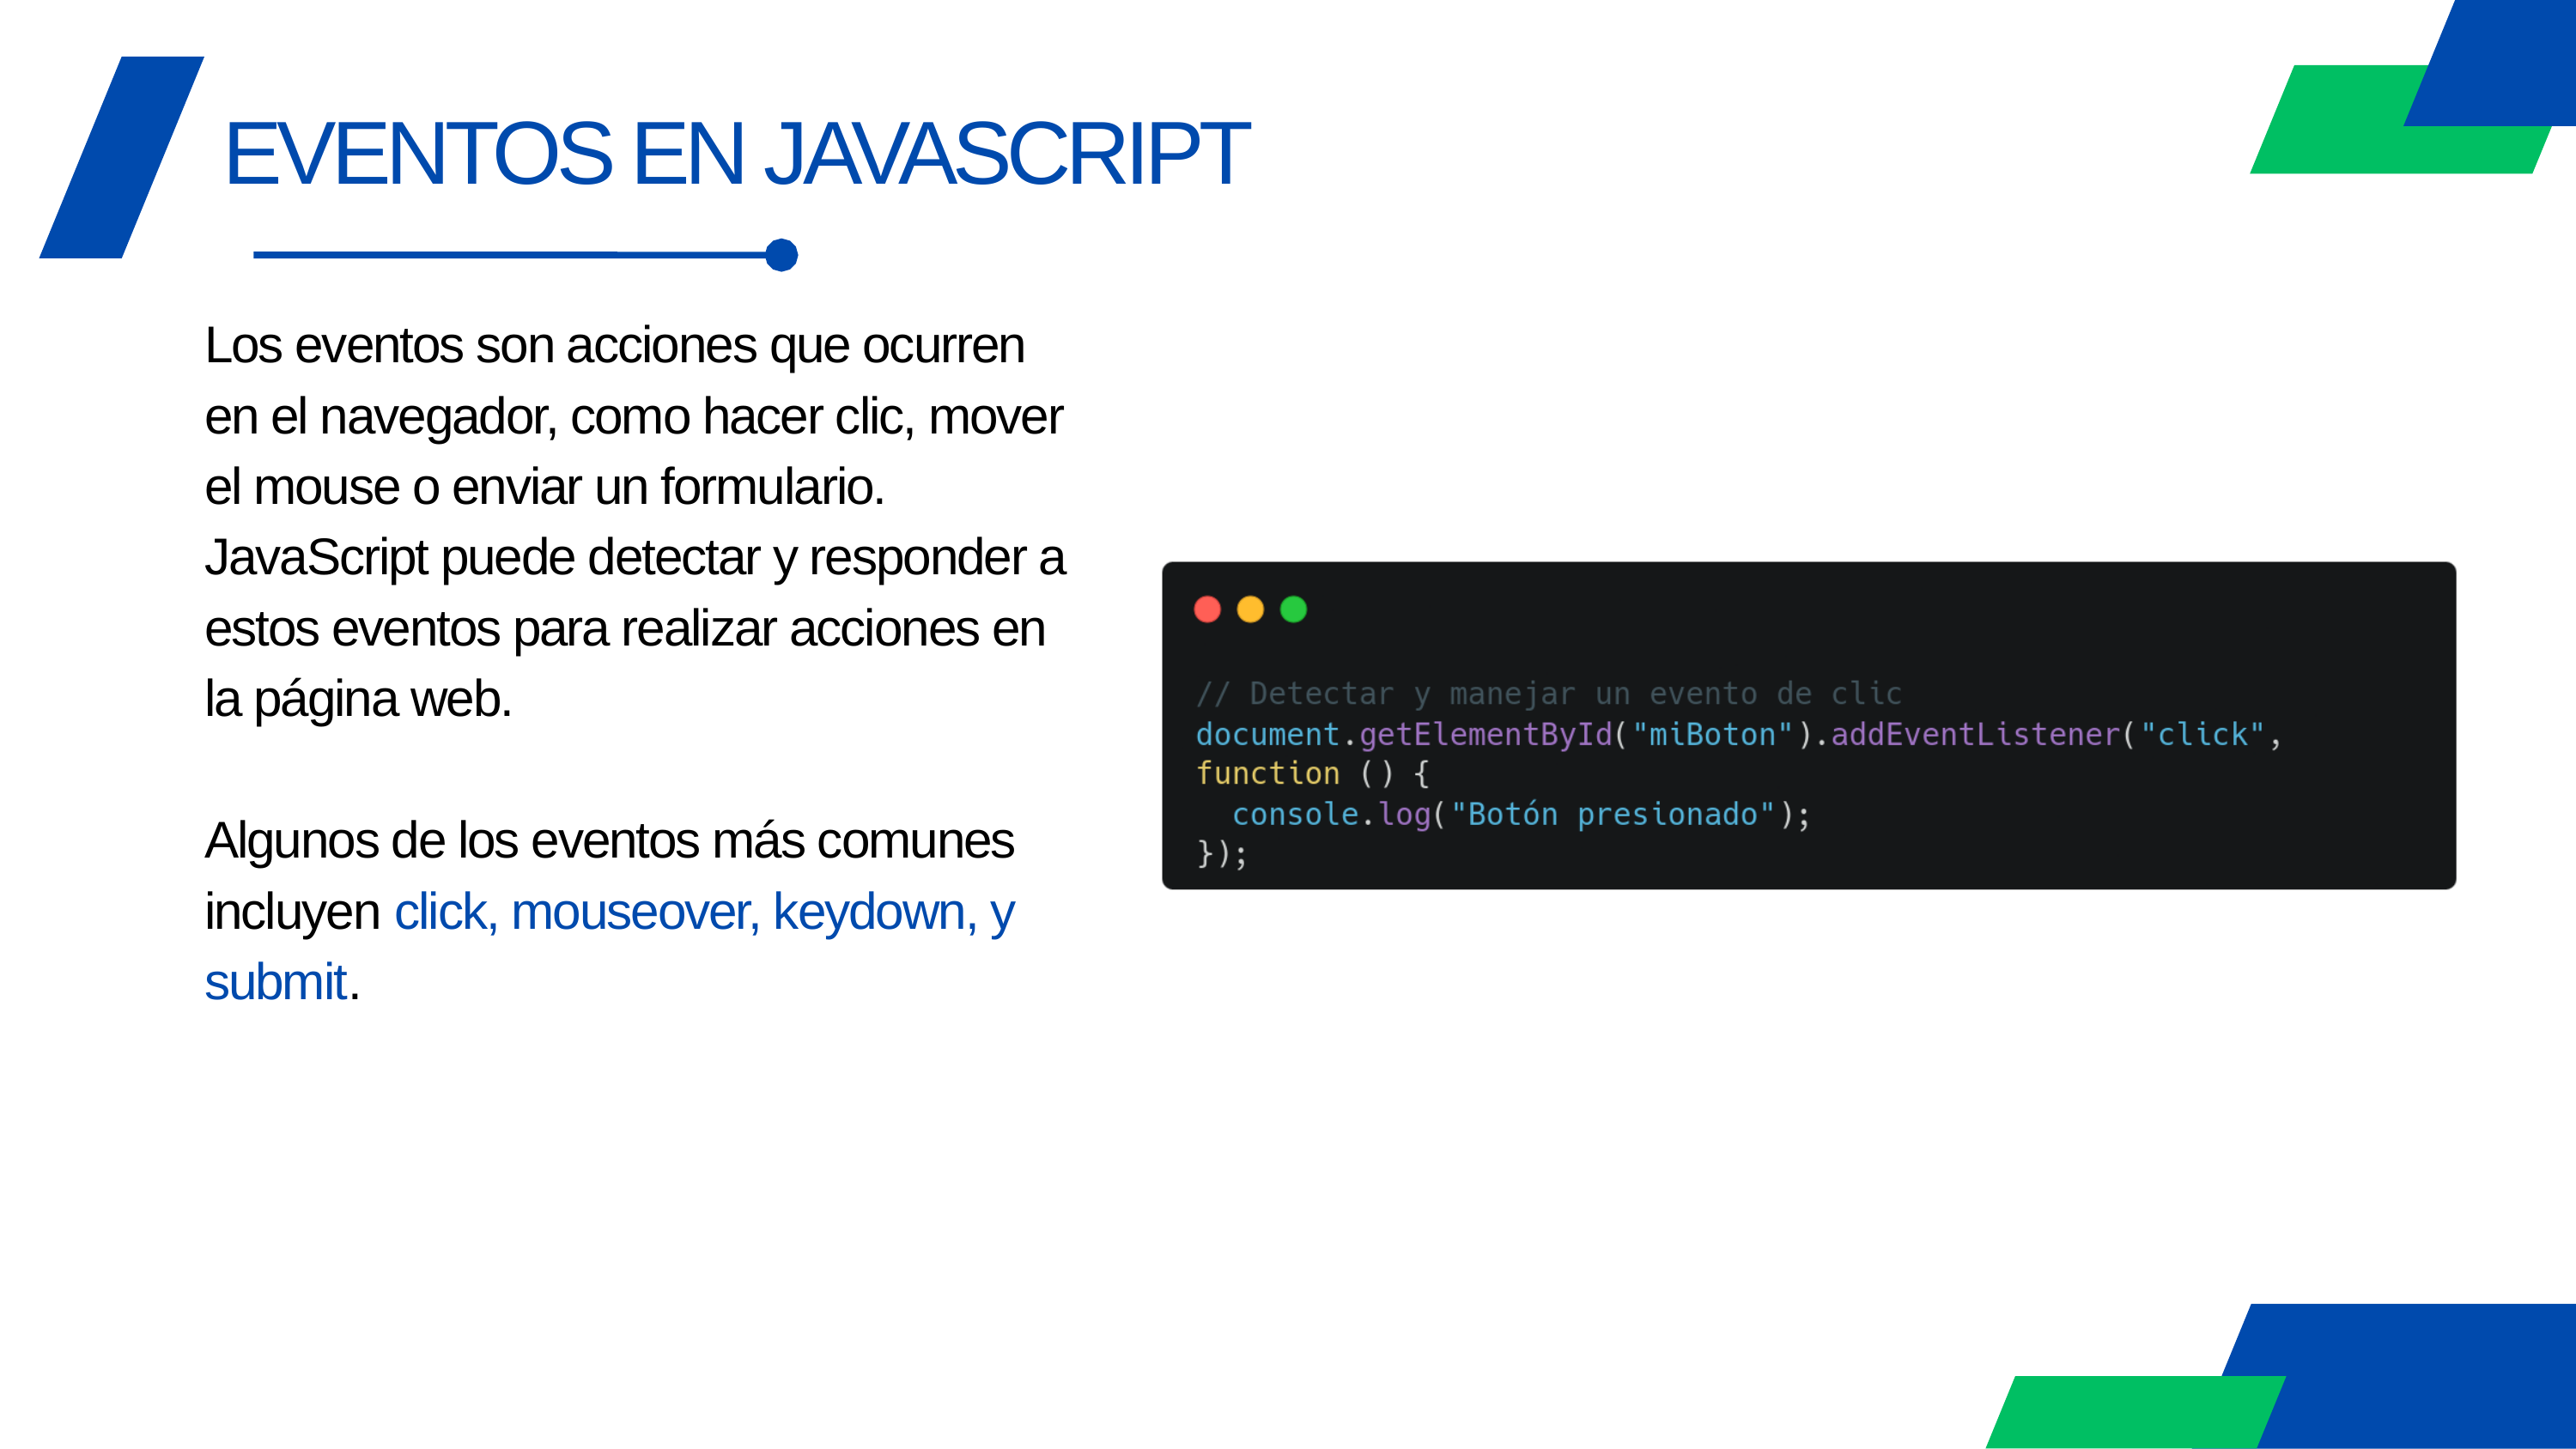

EVENTOS EN JAVASCRIPT

Los eventos son acciones que ocurren en el navegador, como hacer clic, mover el mouse o enviar un formulario. JavaScript puede detectar y responder a estos eventos para realizar acciones en la página web.

Algunos de los eventos más comunes incluyen click, mouseover, keydown, y submit.